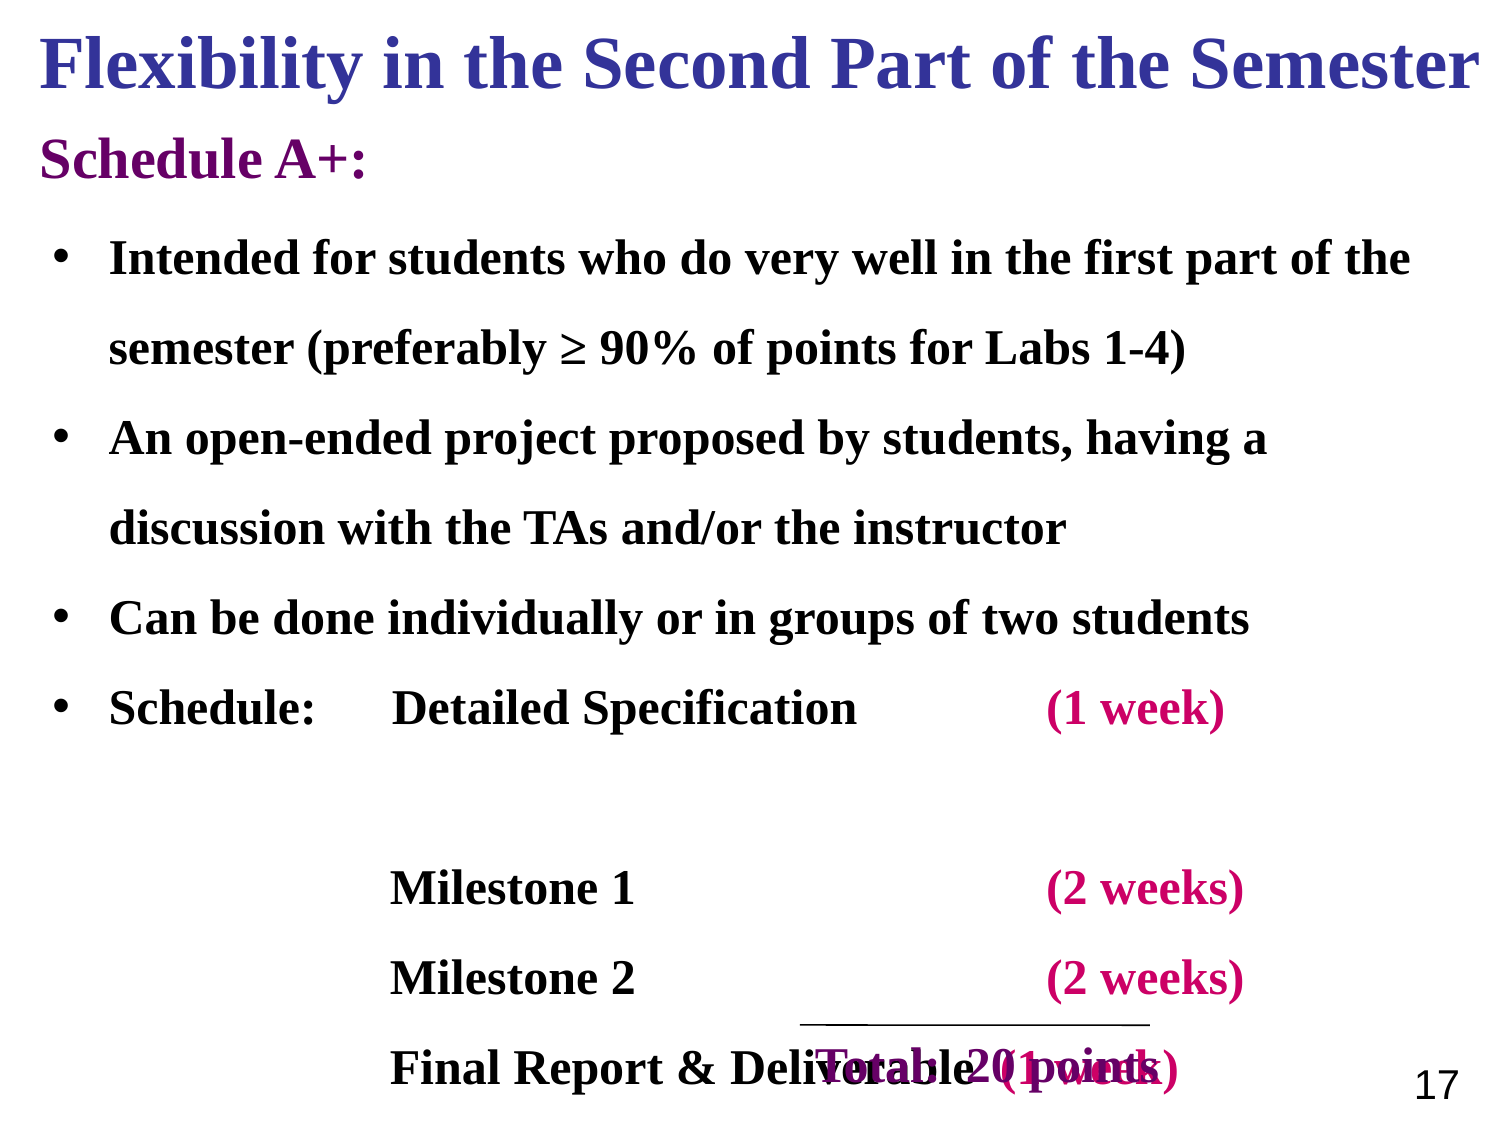

Flexibility in the Second Part of the Semester
Schedule A+:
Intended for students who do very well in the first part of the semester (preferably ≥ 90% of points for Labs 1-4)
An open-ended project proposed by students, having a discussion with the TAs and/or the instructor
Can be done individually or in groups of two students
Schedule:      Detailed Specification    	   (1 week)
                           Milestone 1 			   (2 weeks)
                           Milestone 2 			   (2 weeks)
                           Final Report & Deliverable  (1 week)
Total:  20 points
17